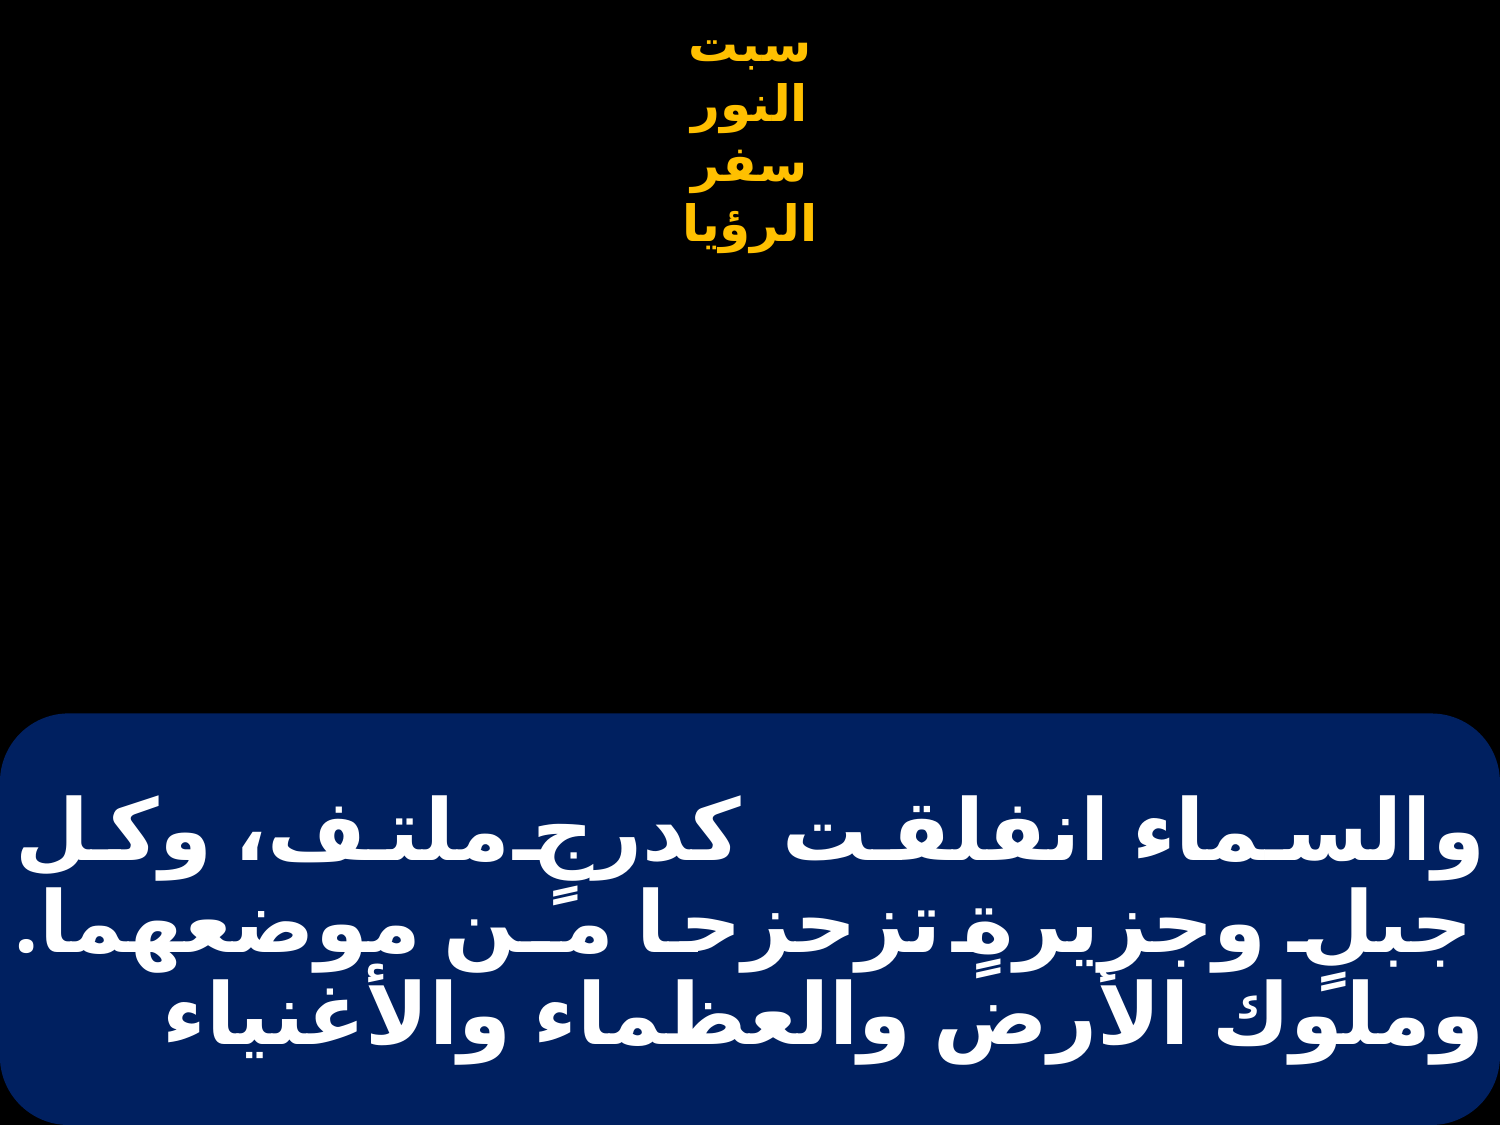

# والسماء انفلقت كدرجٍ ملتف، وكل جبلٍ وجزيرةٍ تزحزحا مـن موضعهما. وملوك الأرض والعظماء والأغنياء